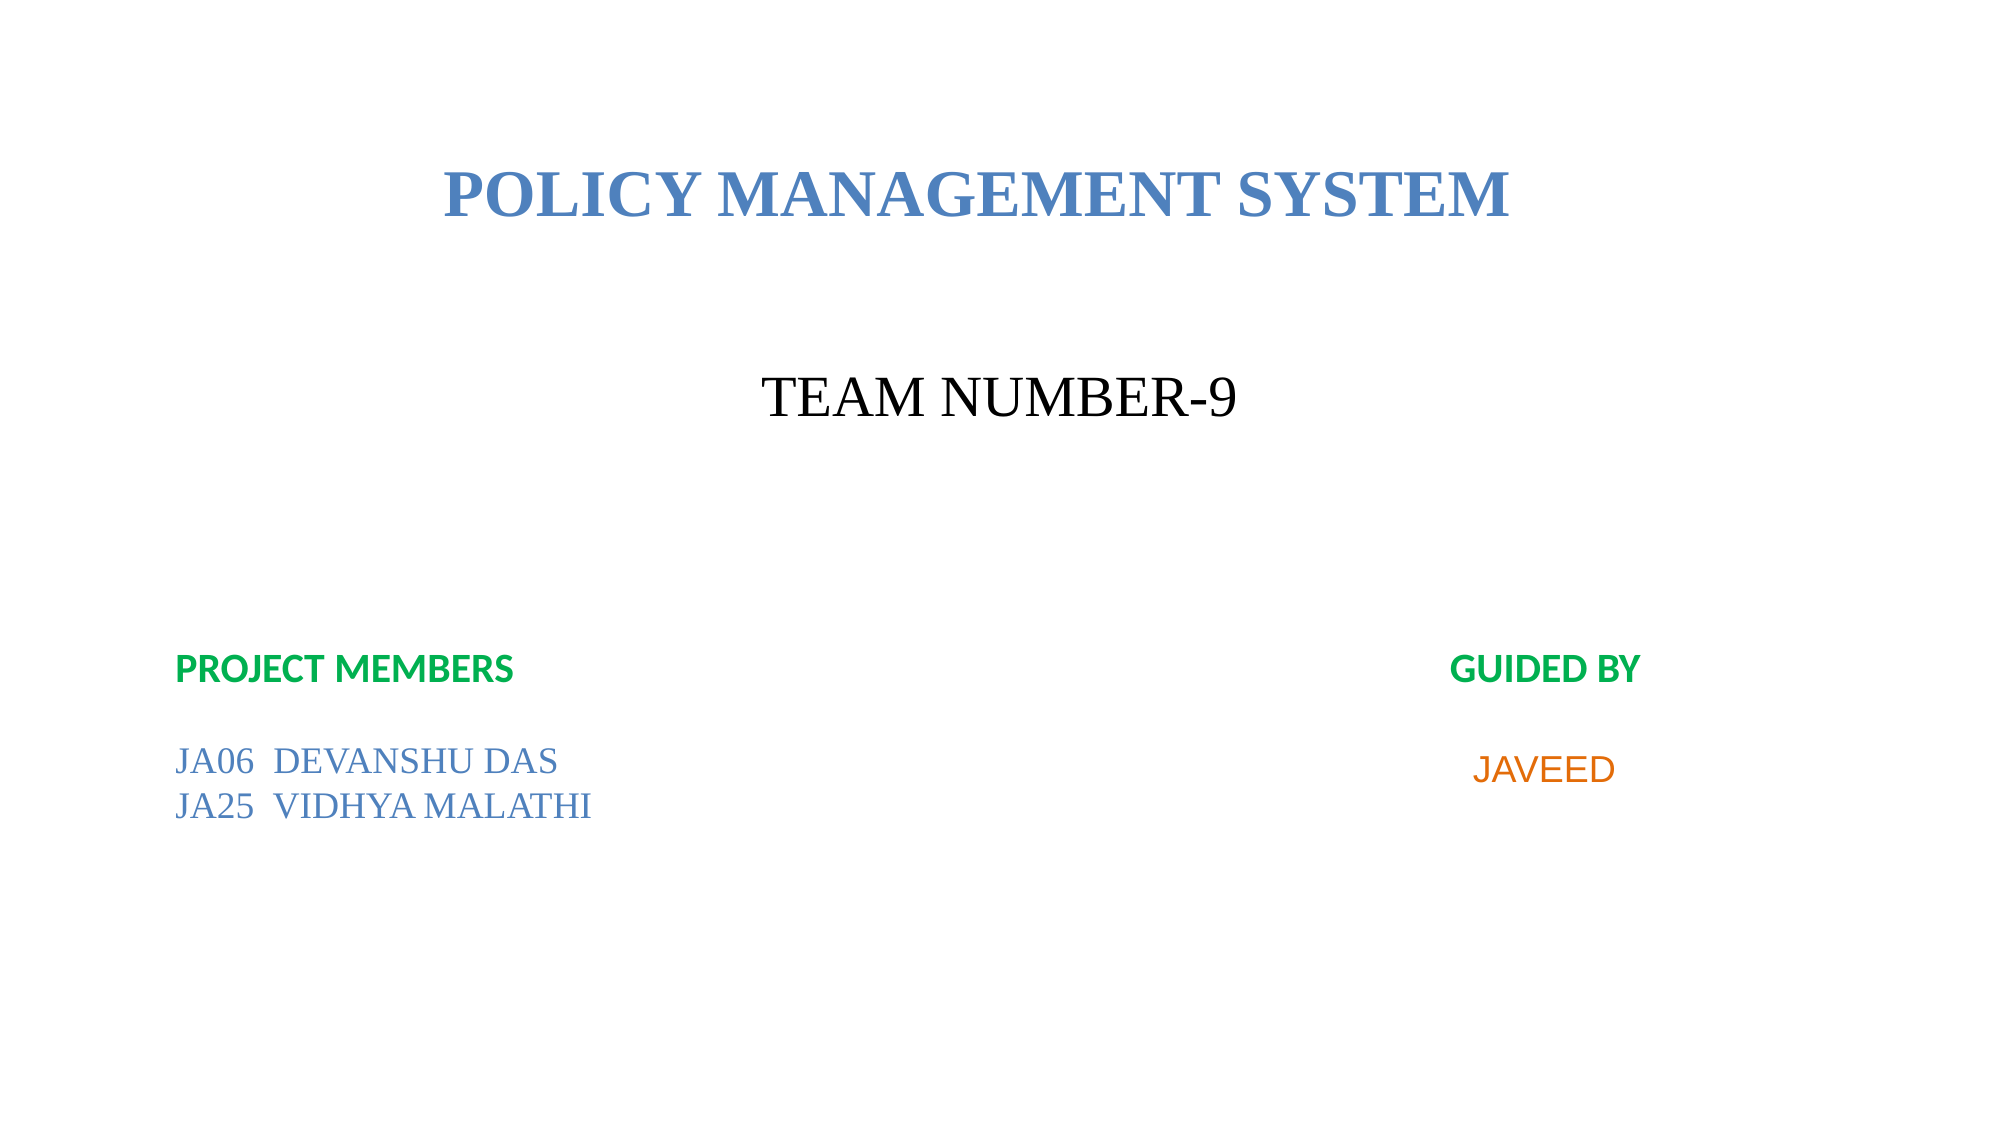

POLICY MANAGEMENT SYSTEM

   TEAM NUMBER-9
PROJECT MEMBERS

JA06  DEVANSHU DAS
JA25  VIDHYA MALATHI

                GUIDED BY

                  JAVEED